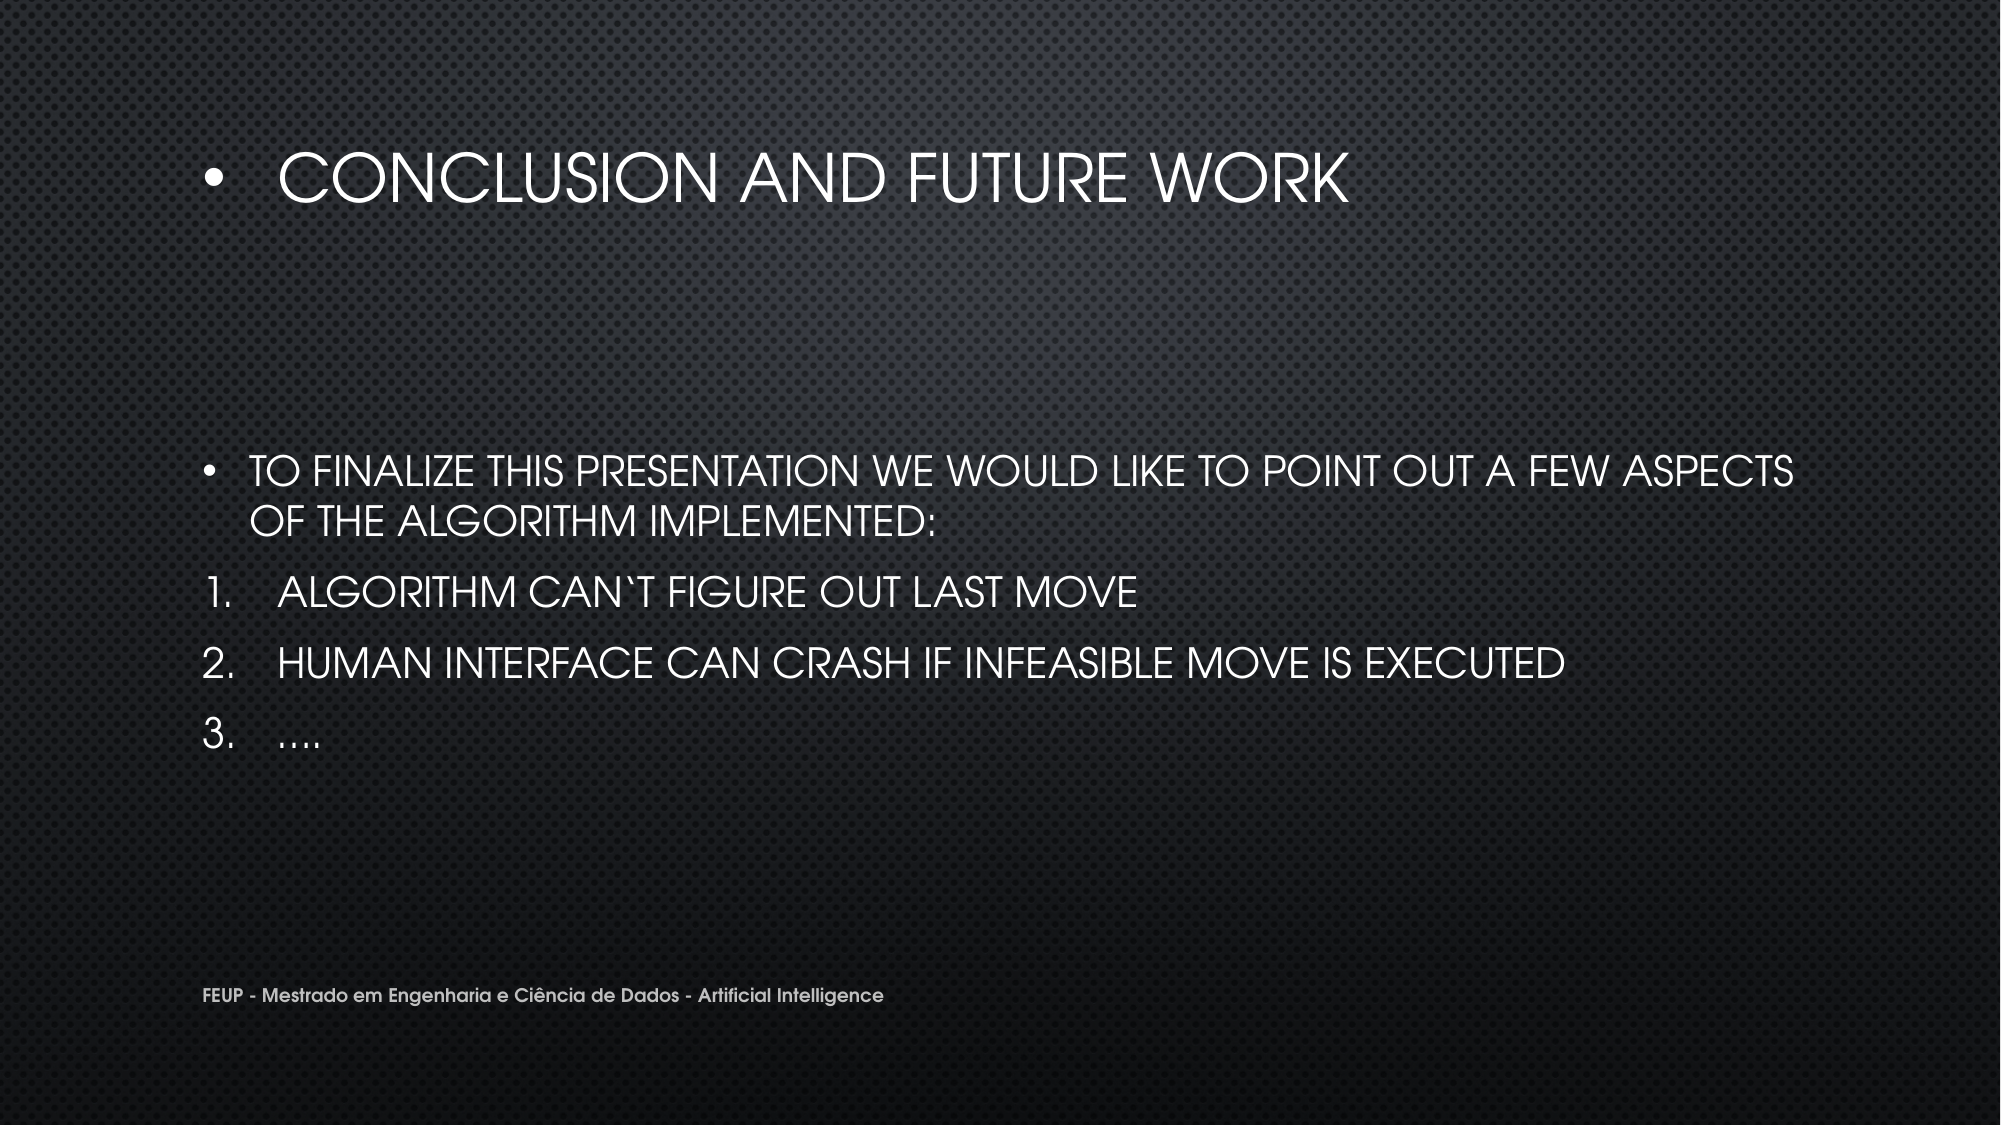

# Conclusion and future work
To finalize this presentation we would like to point out a few aspects of the algorithm implemented:
Algorithm can‘t figure out last move
Human Interface can crash if infeasible move is executed
….
FEUP - Mestrado em Engenharia e Ciência de Dados - Artificial Intelligence